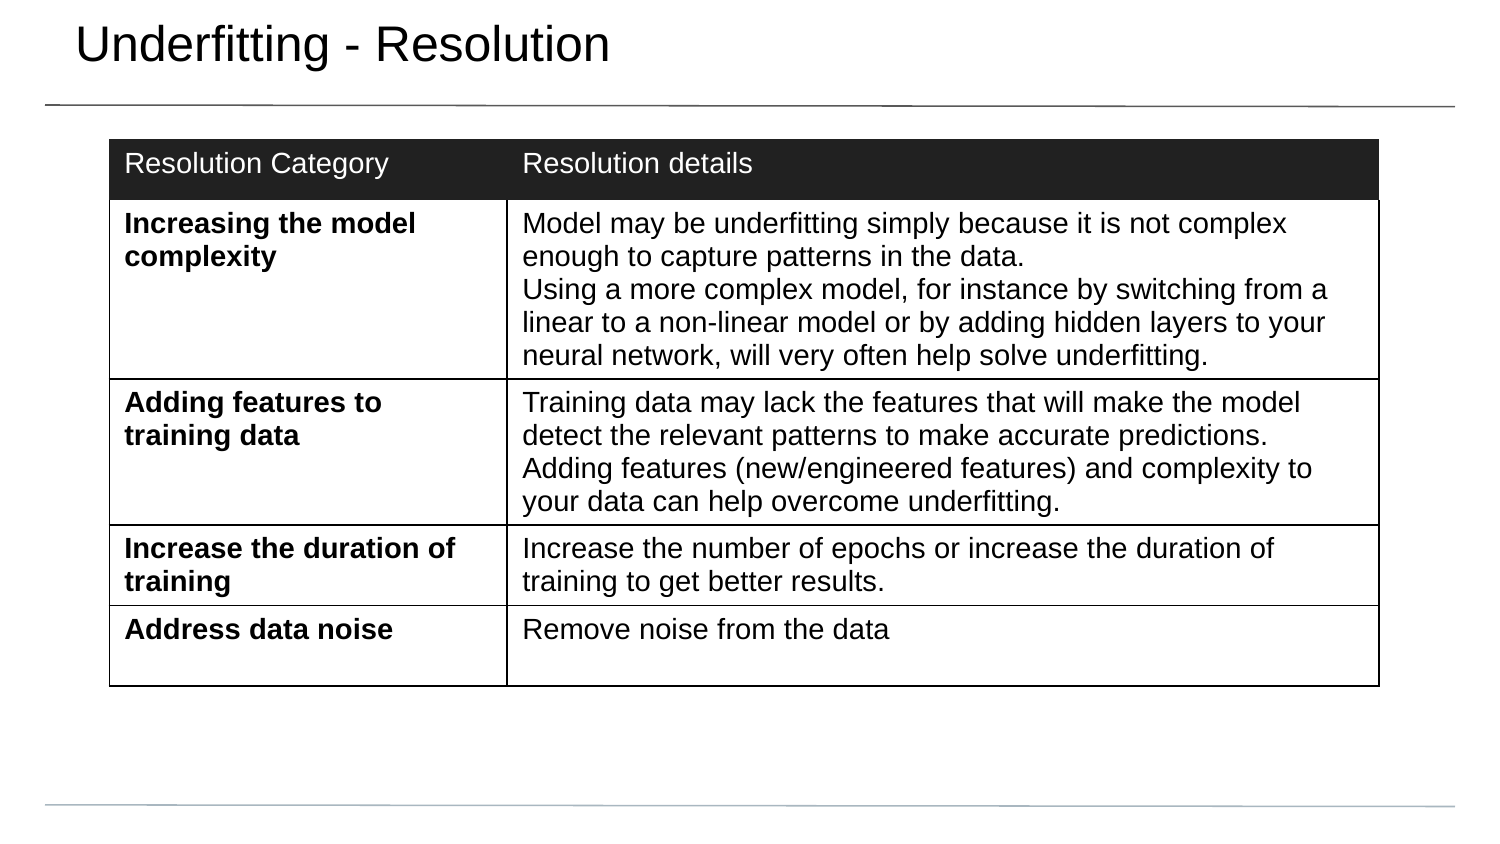

# Underfitting - Resolution
| Resolution Category | Resolution details |
| --- | --- |
| Increasing the model complexity | Model may be underfitting simply because it is not complex enough to capture patterns in the data. Using a more complex model, for instance by switching from a linear to a non-linear model or by adding hidden layers to your neural network, will very often help solve underfitting. |
| Adding features to training data | Training data may lack the features that will make the model detect the relevant patterns to make accurate predictions. Adding features (new/engineered features) and complexity to your data can help overcome underfitting. |
| Increase the duration of training | Increase the number of epochs or increase the duration of training to get better results. |
| Address data noise | Remove noise from the data |